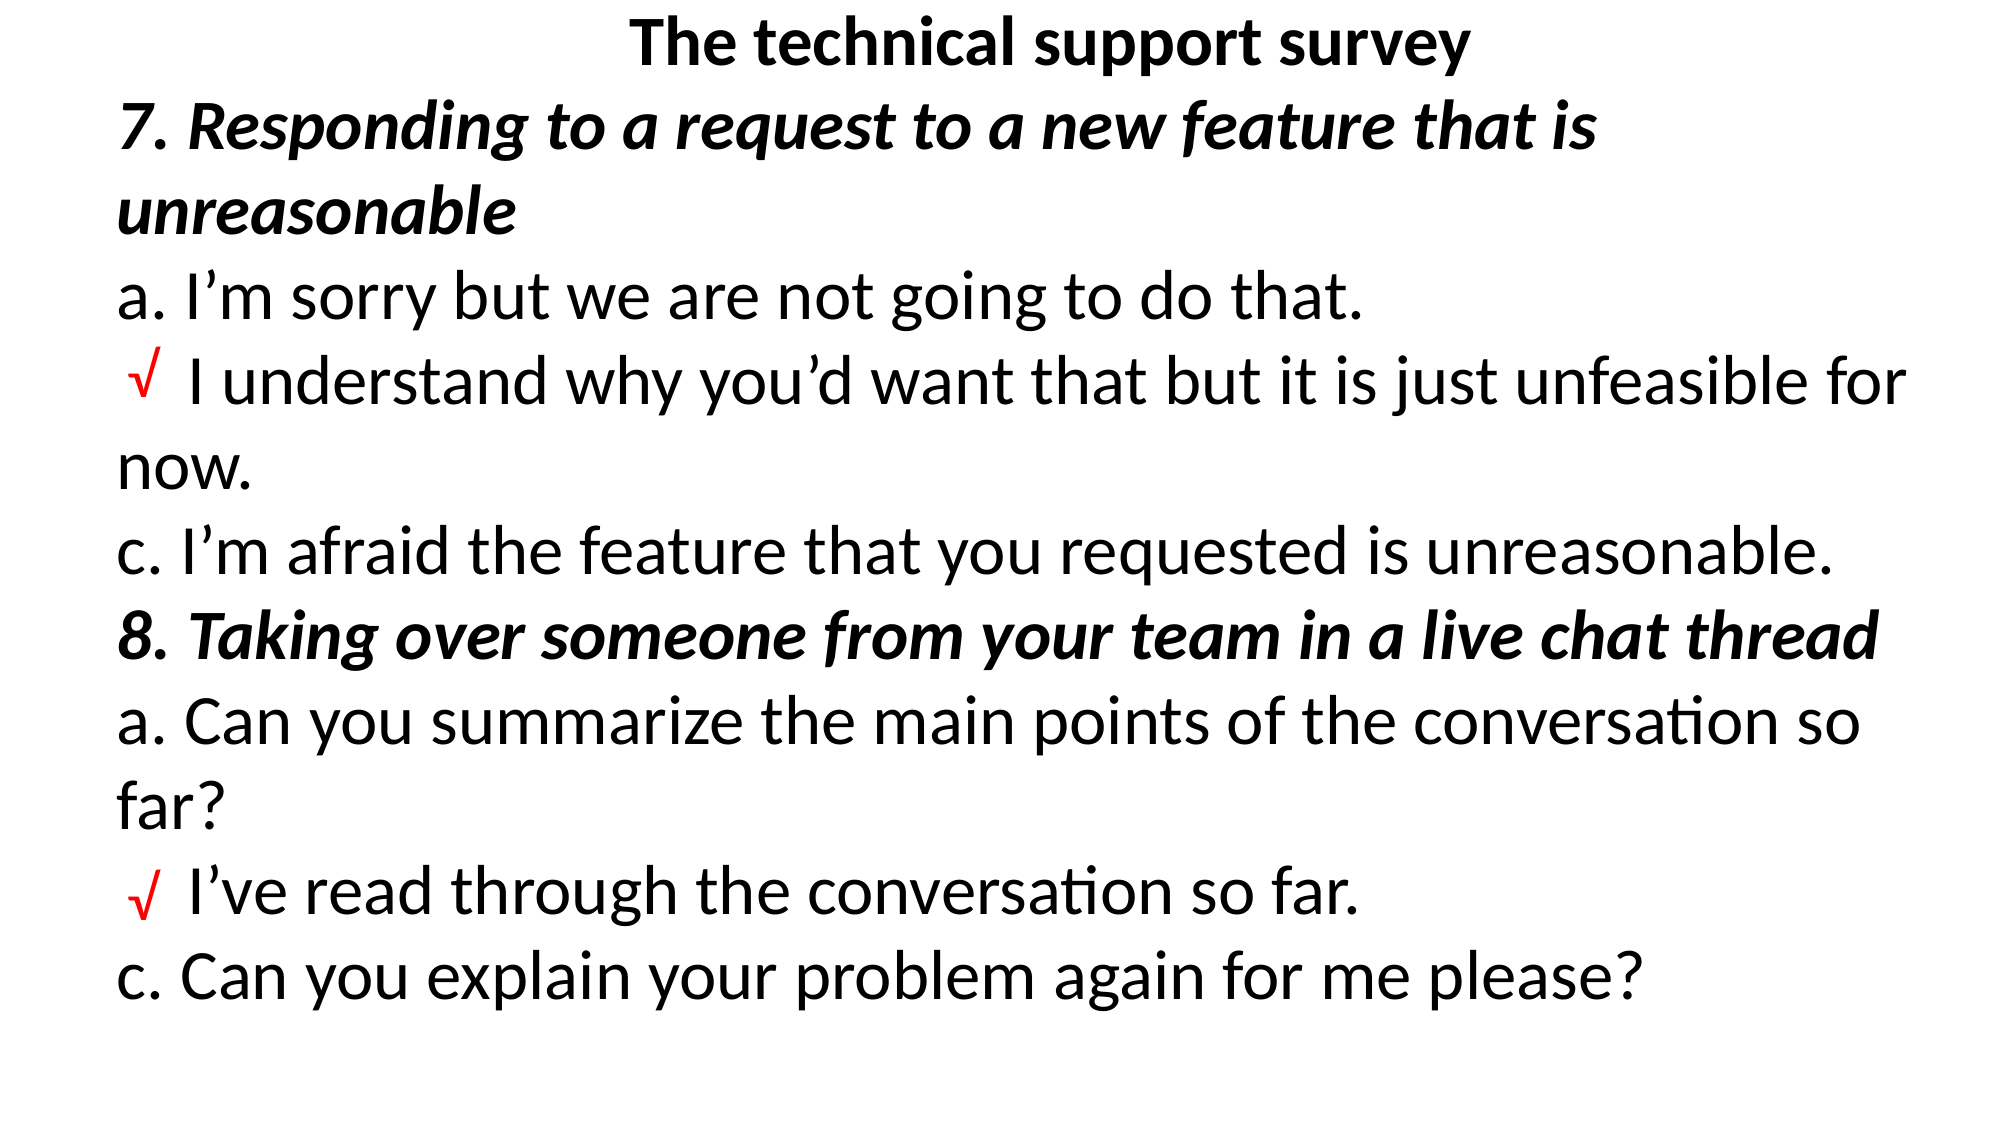

The technical support survey
7. Responding to a request to a new feature that is unreasonable
a. I’m sorry but we are not going to do that.
b. I understand why you’d want that but it is just unfeasible for now.
c. I’m afraid the feature that you requested is unreasonable.
8. Taking over someone from your team in a live chat thread
a. Can you summarize the main points of the conversation so far?
b. I’ve read through the conversation so far.
c. Can you explain your problem again for me please?
√
√